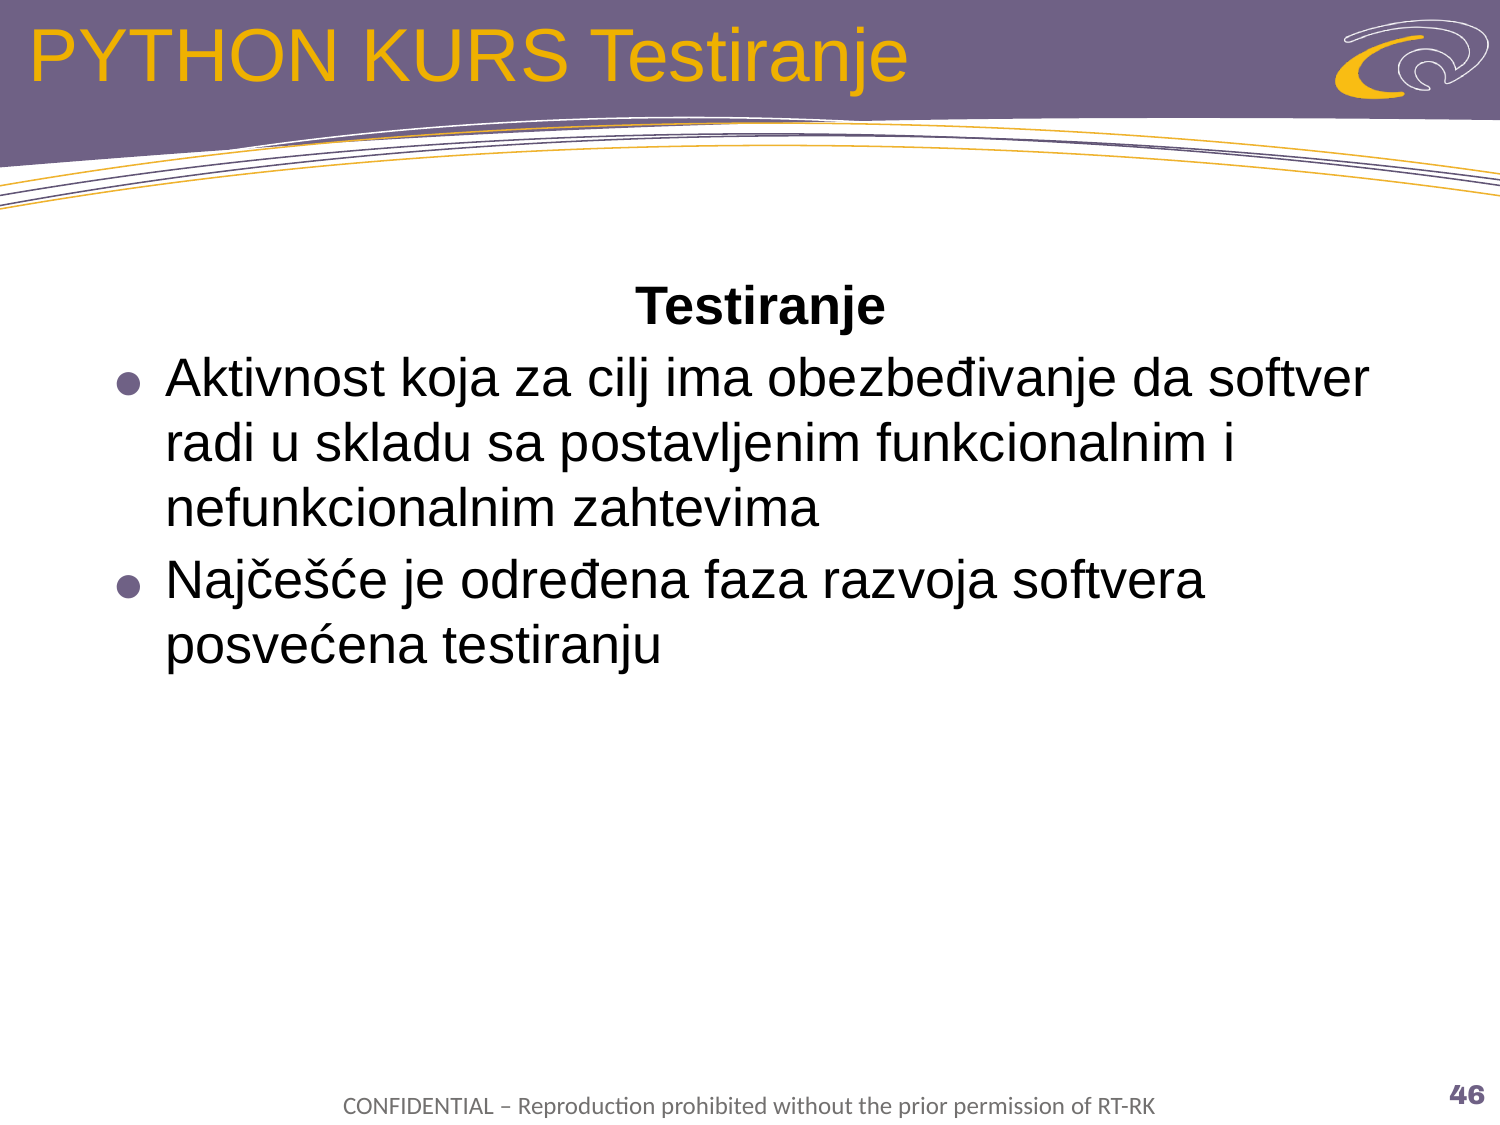

# PYTHON KURS Testiranje
Testiranje
Aktivnost koja za cilj ima obezbeđivanje da softver radi u skladu sa postavljenim funkcionalnim i nefunkcionalnim zahtevima
Najčešće je određena faza razvoja softvera posvećena testiranju